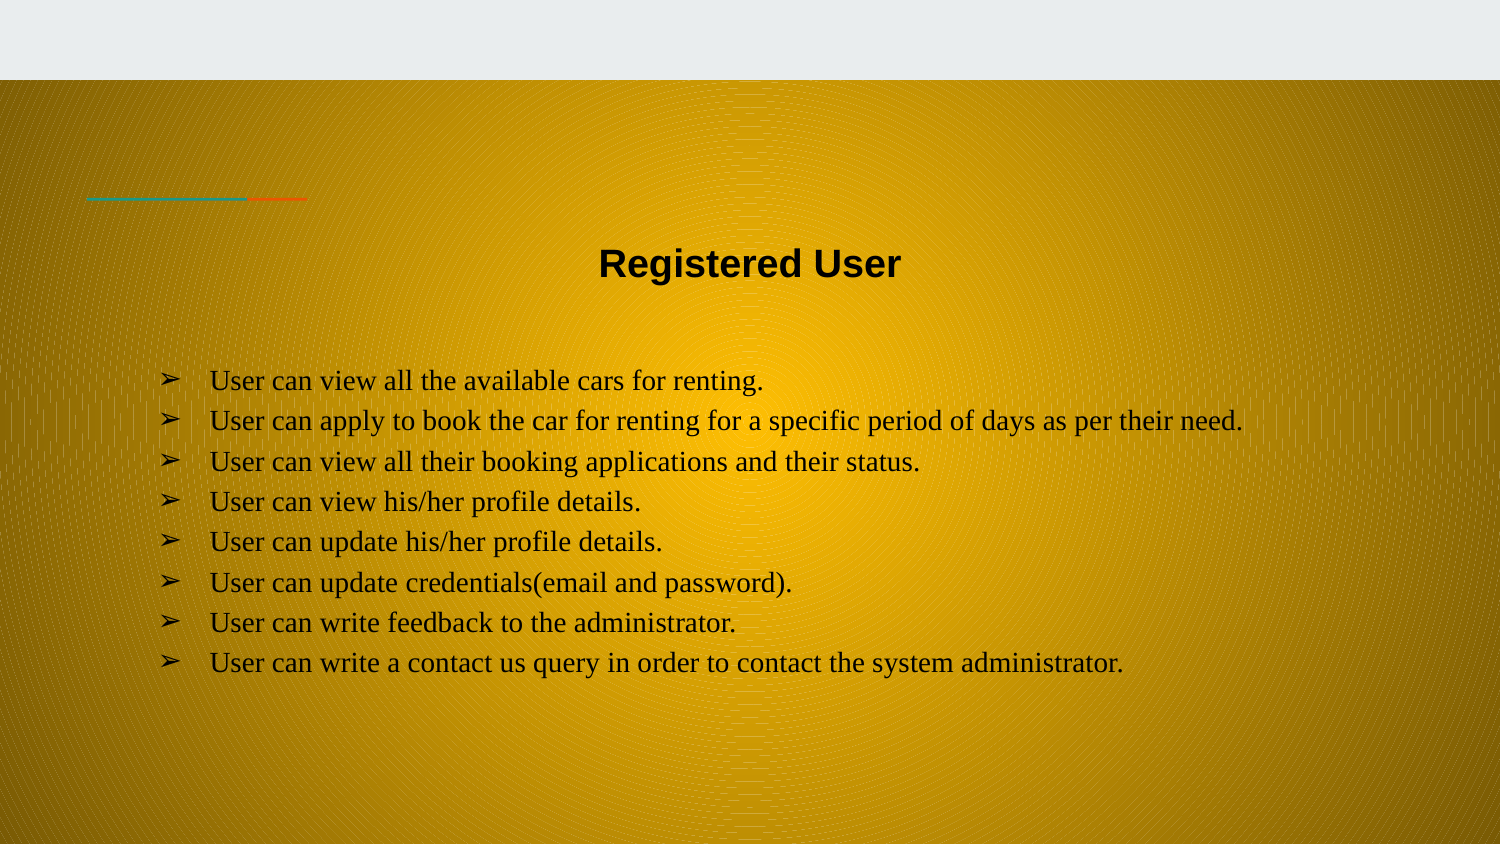

# Registered User
User can view all the available cars for renting.
User can apply to book the car for renting for a specific period of days as per their need.
User can view all their booking applications and their status.
User can view his/her profile details.
User can update his/her profile details.
User can update credentials(email and password).
User can write feedback to the administrator.
User can write a contact us query in order to contact the system administrator.